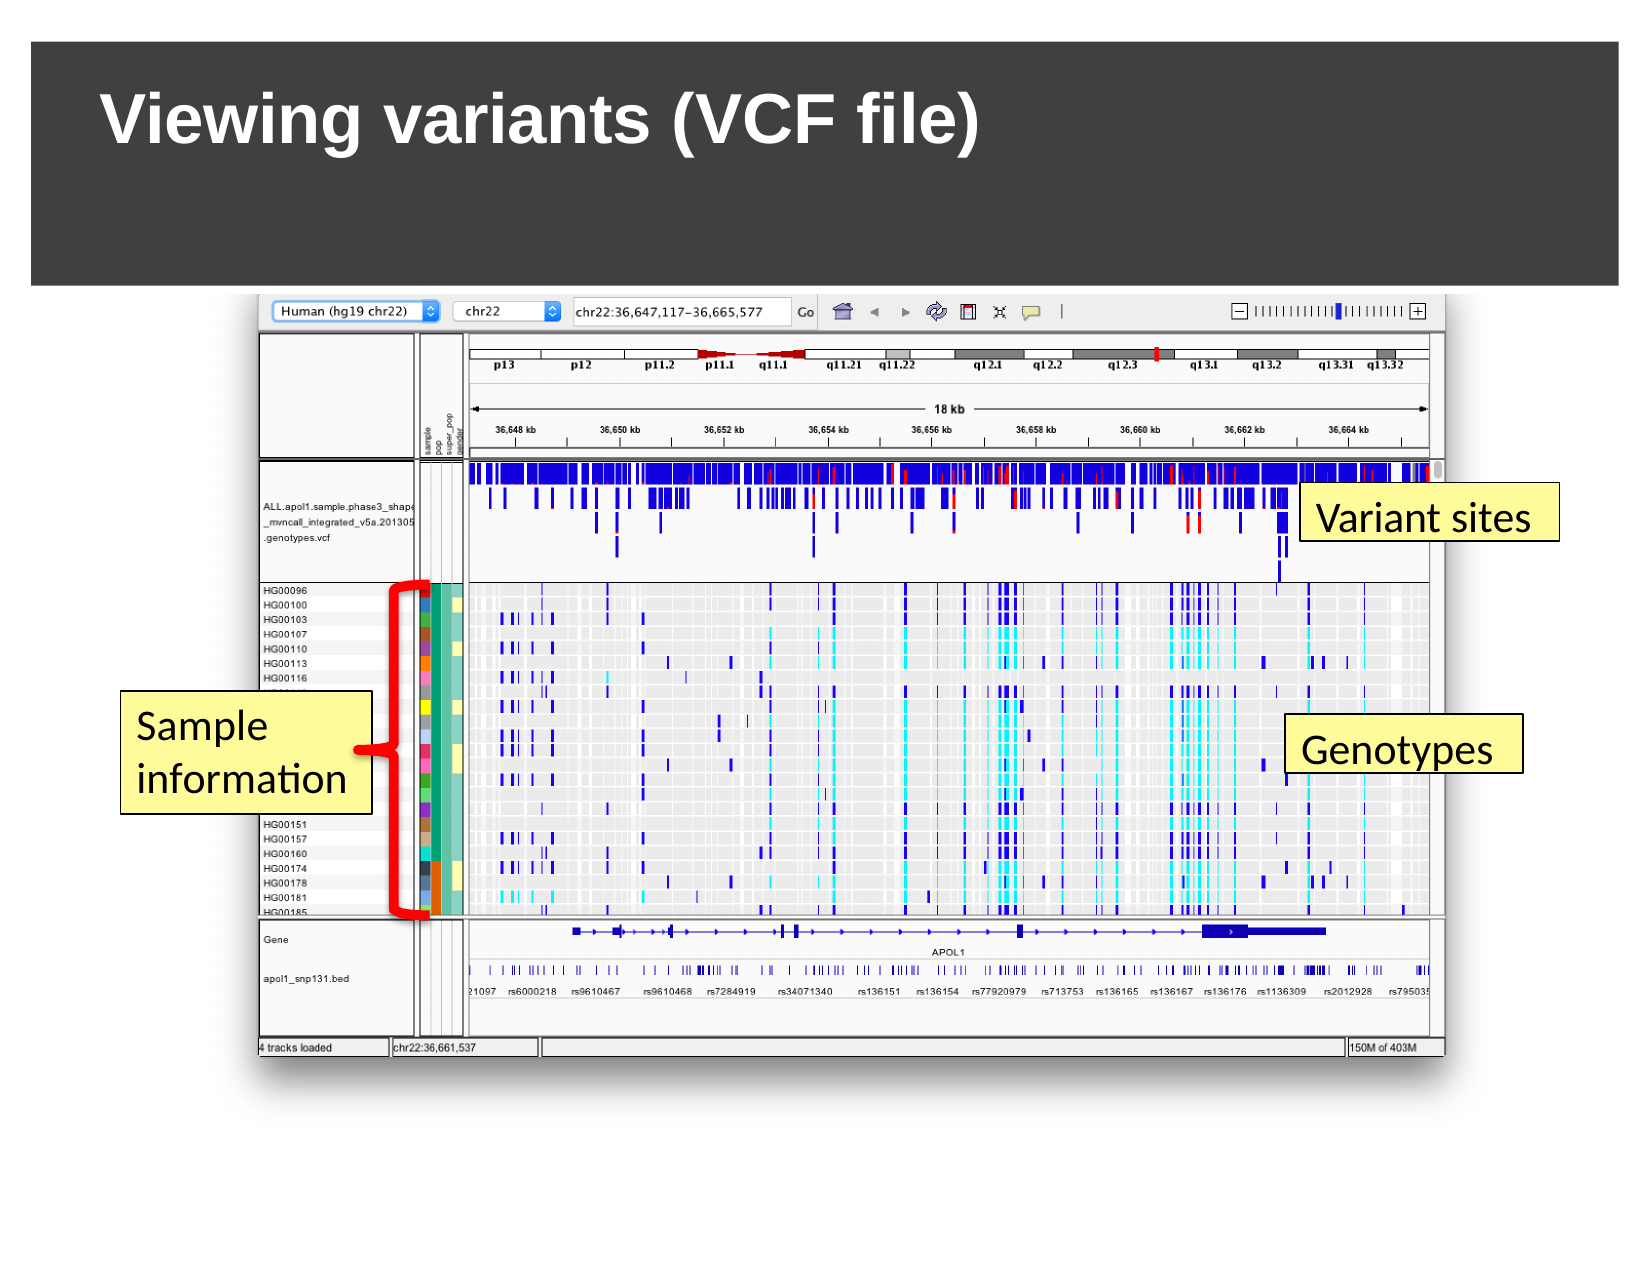

# Viewing variants (VCF file)

Variant sites

Sample  information
Genotypes